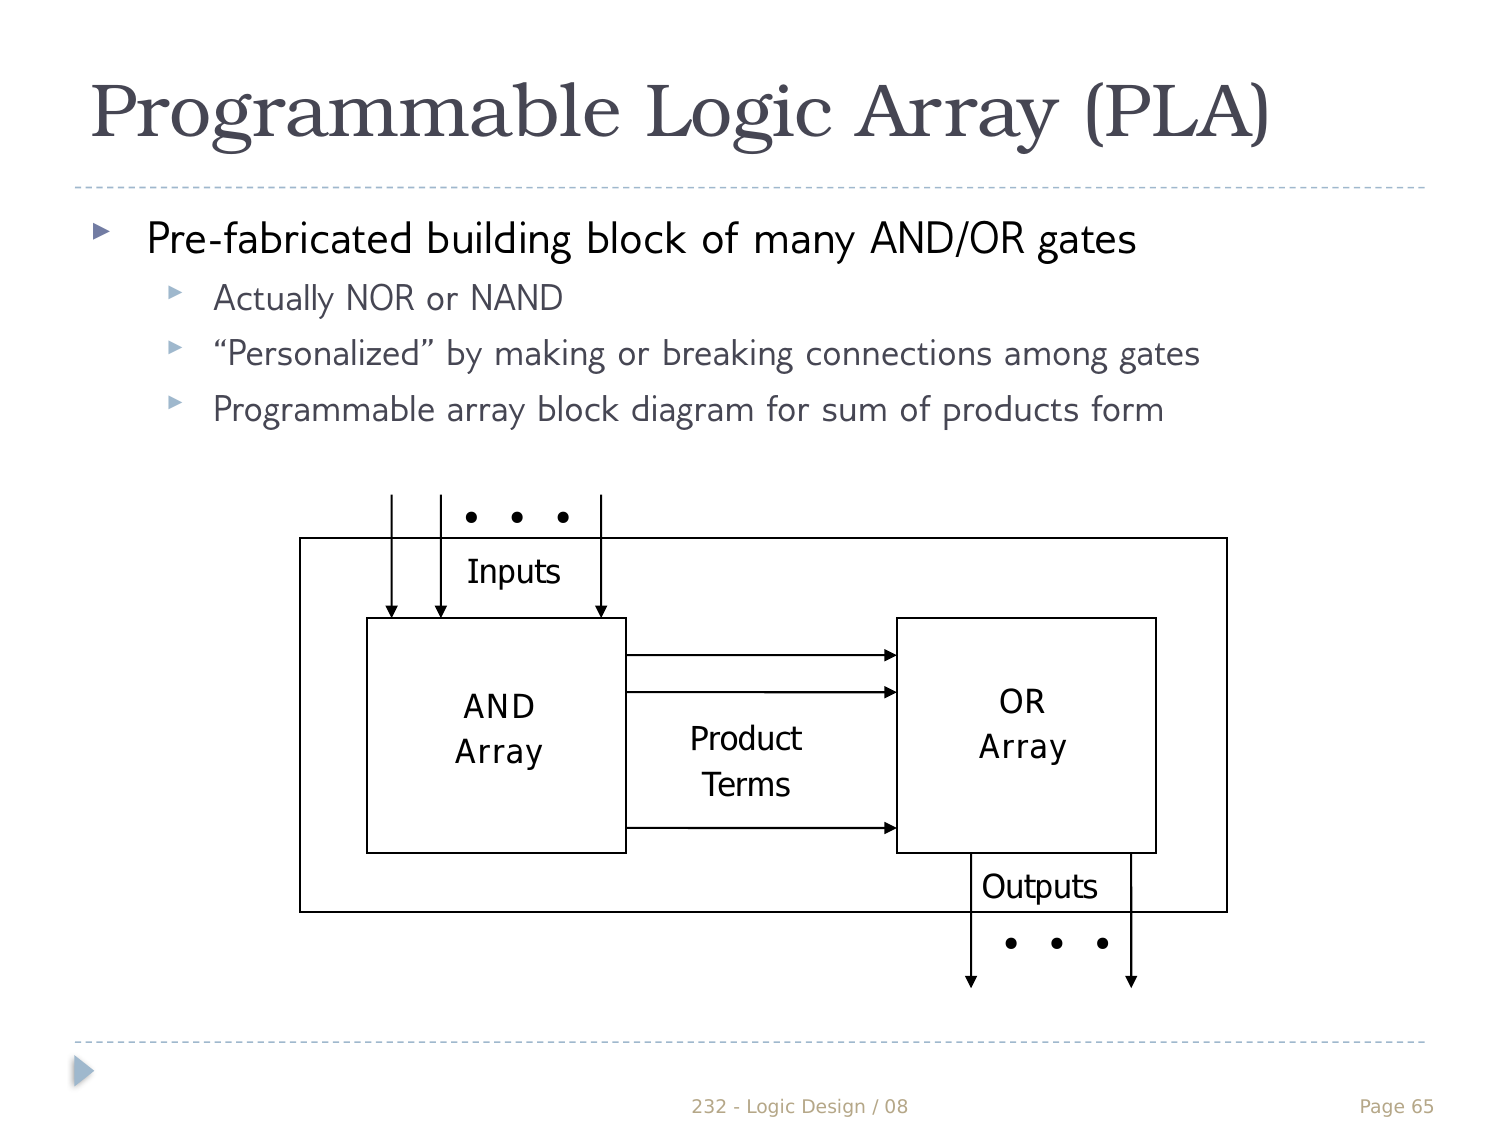

Programmable Logic Array (PLA)
Pre-fabricated building block of many AND/OR gates
Actually NOR or NAND
“Personalized” by making or breaking connections among gates
Programmable array block diagram for sum of products form
•   •   •

Inputs

AND
Array

Product
Terms

OR
Array

Outputs
•   •   •

232 - Logic Design / 08
Page 65